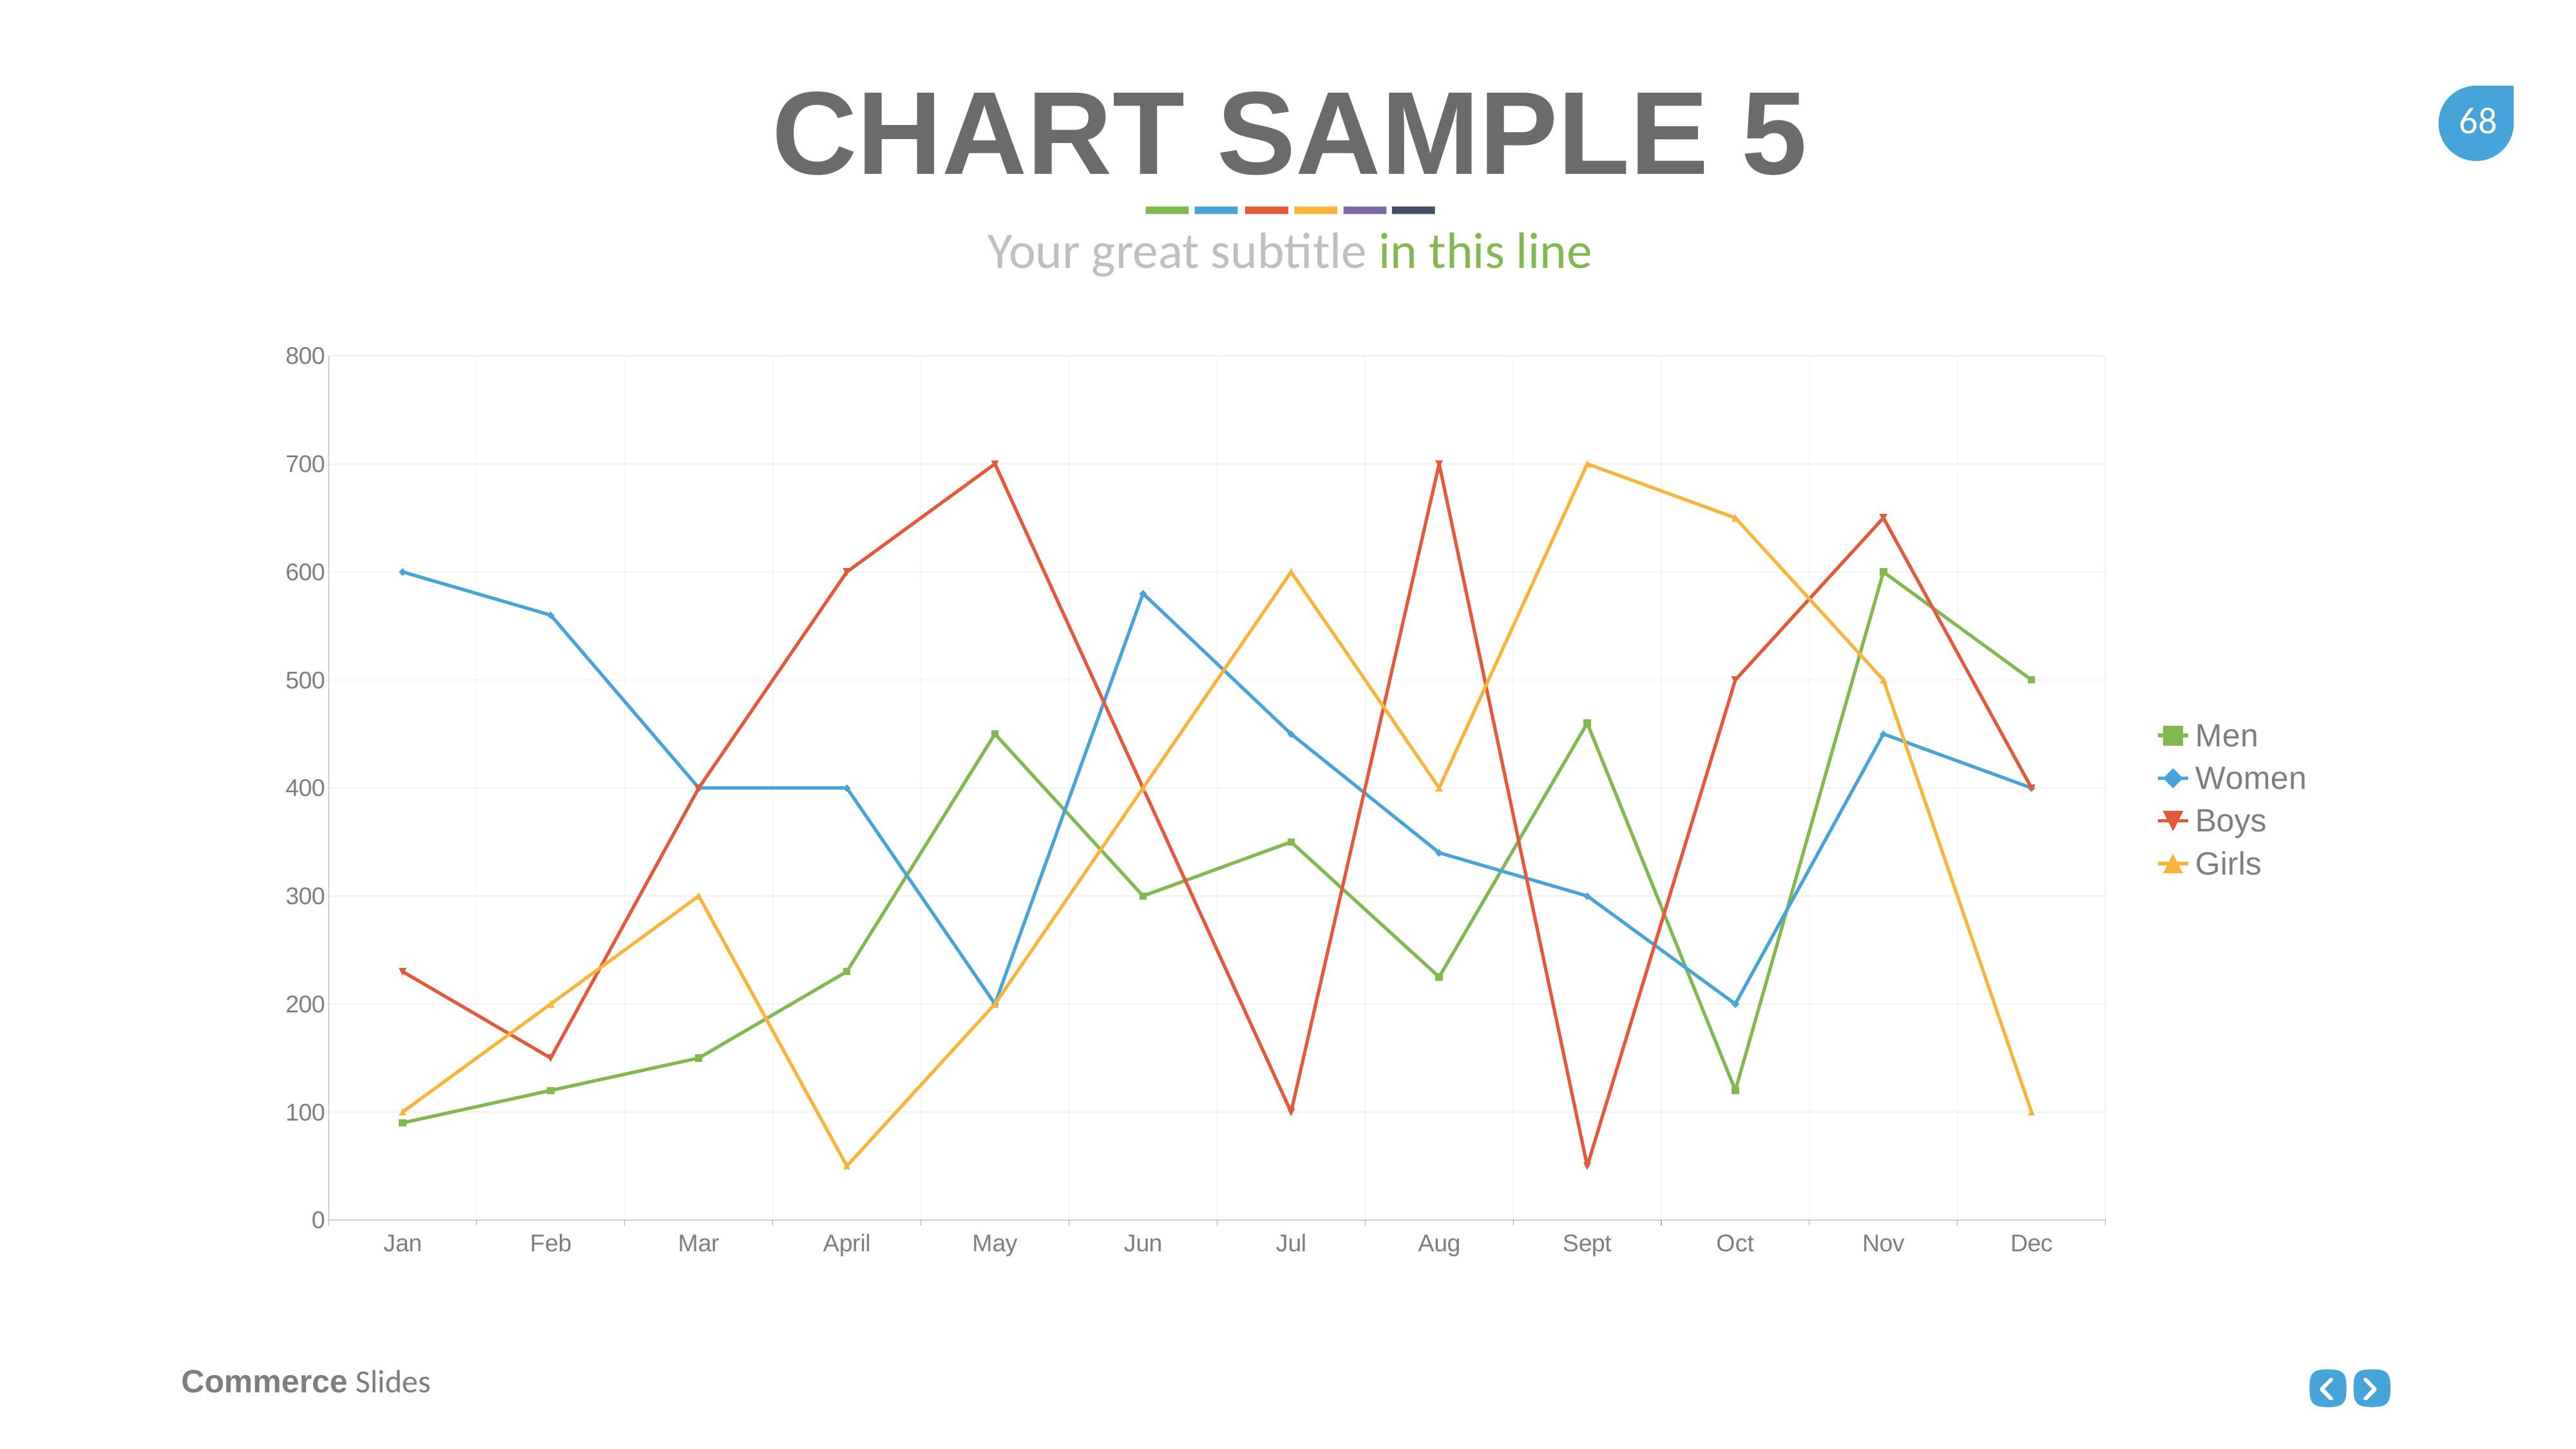

CHART SAMPLE 5

Your great subtitle in this line

### Chart

| Category | Men | Women | Boys | Girls |
|---|---|---|---|---|
| Jan | 90.0 | 600.0 | 230.0 | 100.0 |
| Feb | 120.0 | 560.0 | 150.0 | 200.0 |
| Mar | 150.0 | 400.0 | 400.0 | 300.0 |
| April | 230.0 | 400.0 | 600.0 | 50.0 |
| May | 450.0 | 200.0 | 700.0 | 200.0 |
| Jun | 300.0 | 580.0 | 400.0 | 400.0 |
| Jul | 350.0 | 450.0 | 100.0 | 600.0 |
| Aug | 225.0 | 340.0 | 700.0 | 400.0 |
| Sept | 460.0 | 300.0 | 50.0 | 700.0 |
| Oct | 120.0 | 200.0 | 500.0 | 650.0 |
| Nov | 600.0 | 450.0 | 650.0 | 500.0 |
| Dec | 500.0 | 400.0 | 400.0 | 100.0 |